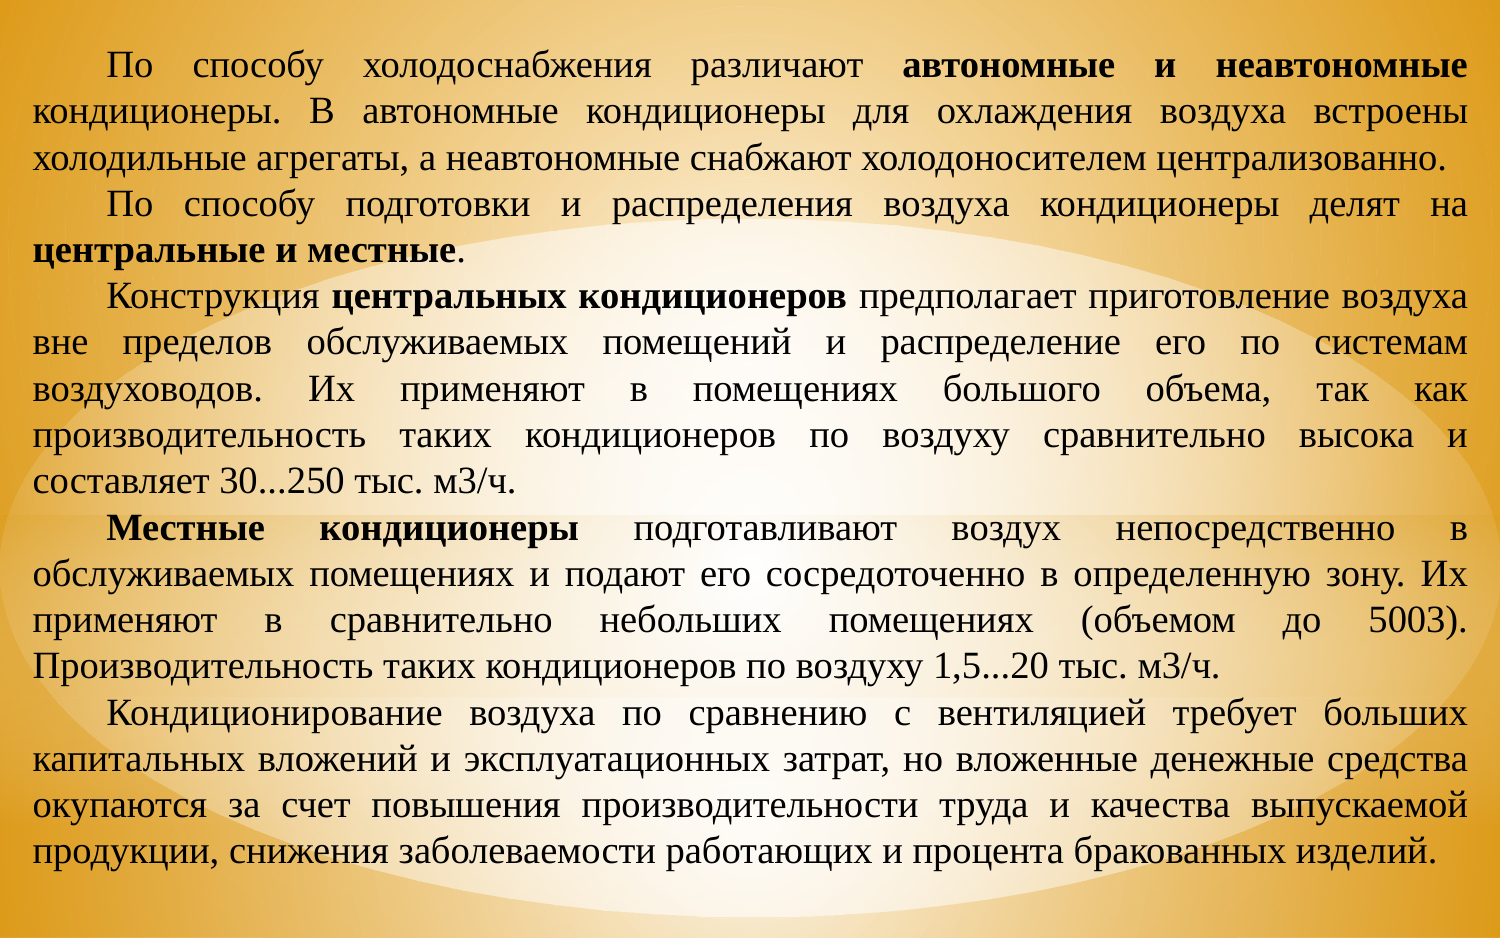

По способу холодоснабжения различают автономные и неавтономные кондиционеры. В автономные кондиционеры для охлаждения воздуха встроены холодильные агрегаты, а неавтономные снабжают холодоносителем централизованно.
По способу подготовки и распределения воздуха кондиционеры делят на центральные и местные.
Конструкция центральных кондиционеров предполагает приготовление воздуха вне пределов обслуживаемых помещений и распределение его по системам воздуховодов. Их применяют в помещениях большого объема, так как производительность таких кондиционеров по воздуху сравнительно высока и составляет 30...250 тыс. м3/ч.
Местные кондиционеры подготавливают воздух непосредственно в обслуживаемых помещениях и подают его сосредоточенно в определенную зону. Их применяют в сравнительно небольших помещениях (объемом до 5003). Производительность таких кондиционеров по воздуху 1,5...20 тыс. м3/ч.
Кондиционирование воздуха по сравнению с вентиляцией требует больших капитальных вложений и эксплуатационных затрат, но вложенные денежные средства окупаются за счет повышения производительности труда и качества выпускаемой продукции, снижения заболеваемости работающих и процента бракованных изделий.